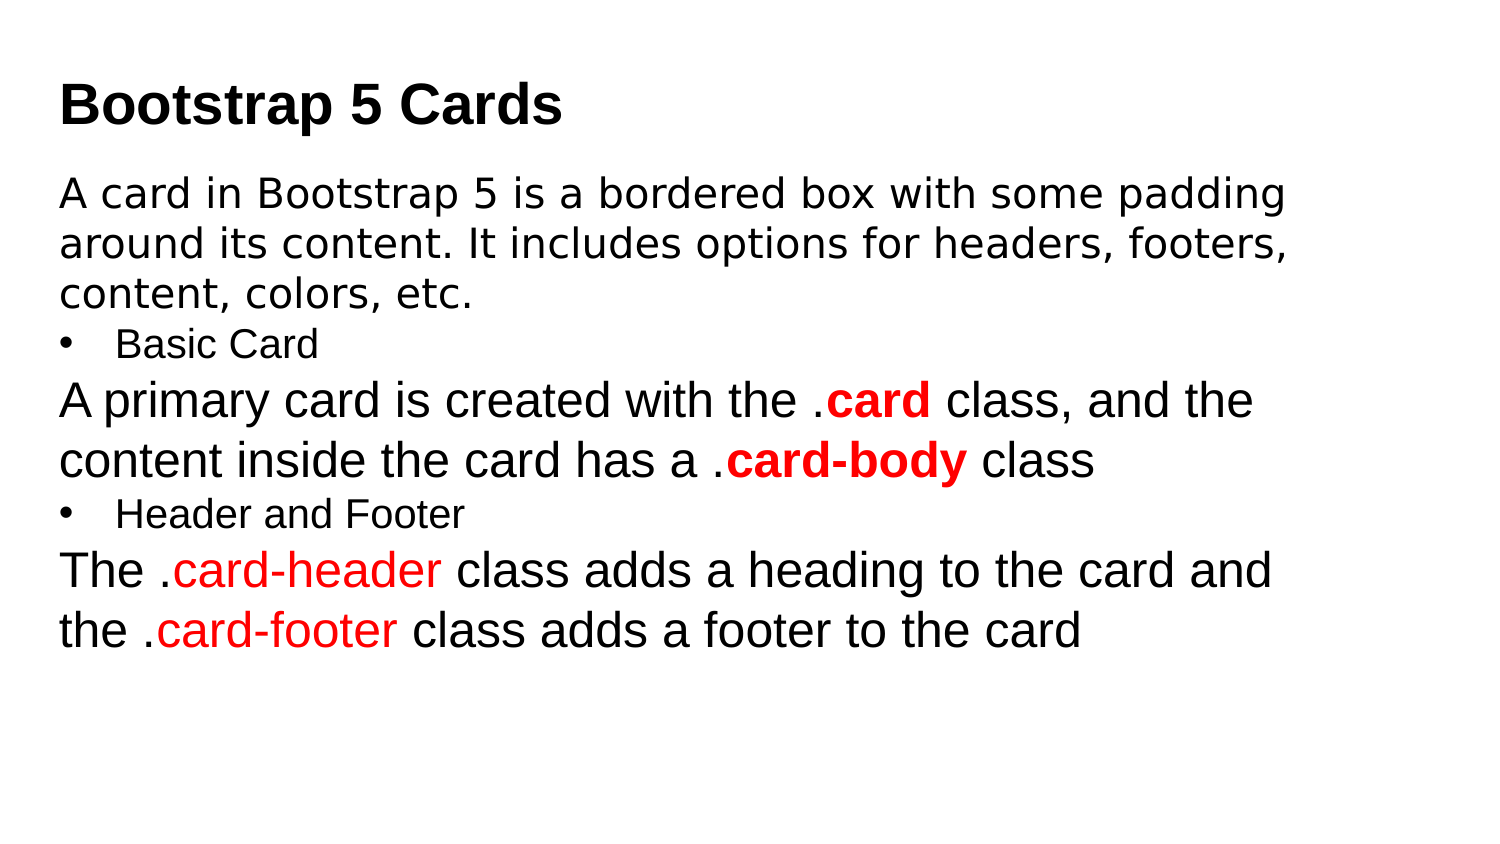

# Bootstrap 5 Cards
A card in Bootstrap 5 is a bordered box with some padding around its content. It includes options for headers, footers, content, colors, etc.
Basic Card
A primary card is created with the .card class, and the content inside the card has a .card-body class
Header and Footer
The .card-header class adds a heading to the card and the .card-footer class adds a footer to the card